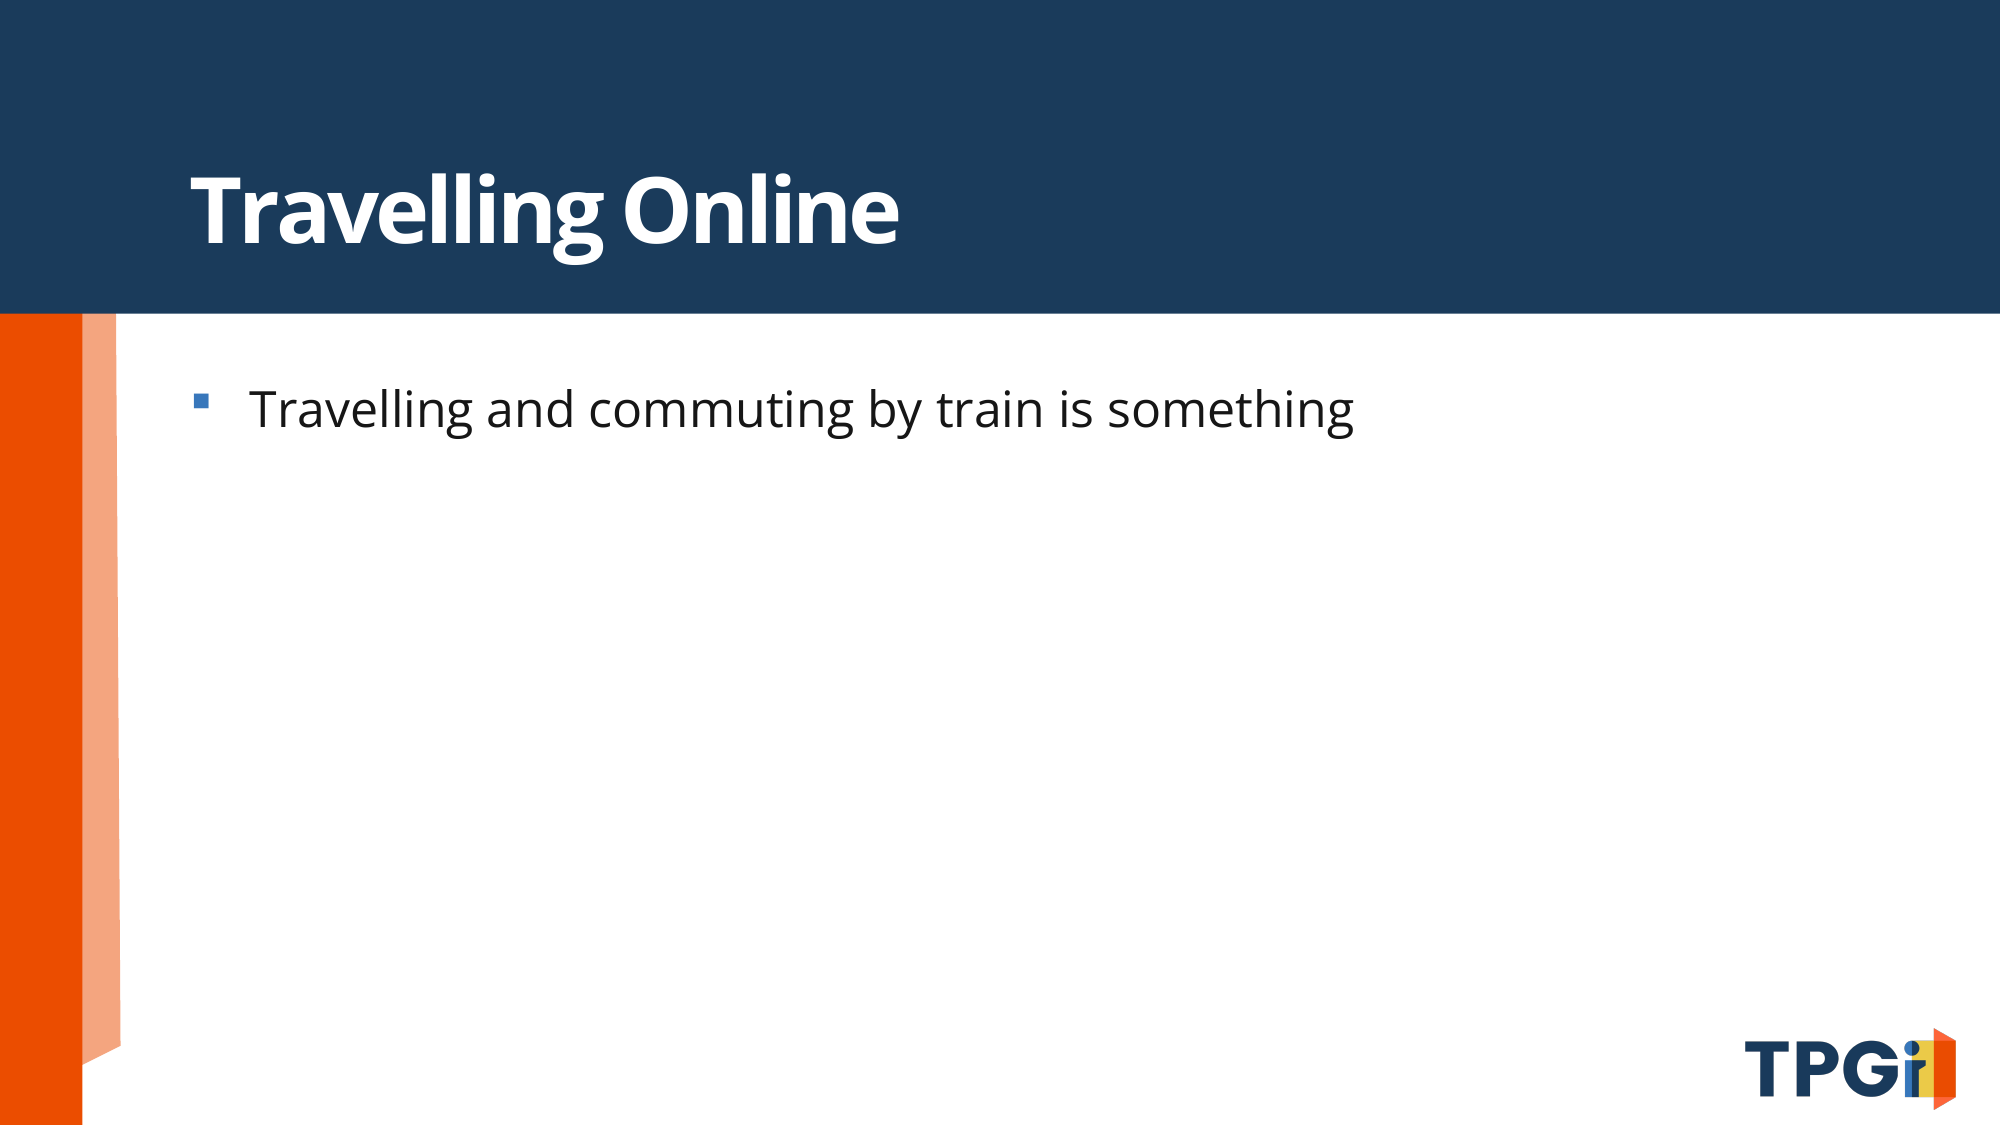

# Travelling Online
Travelling and commuting by train is something